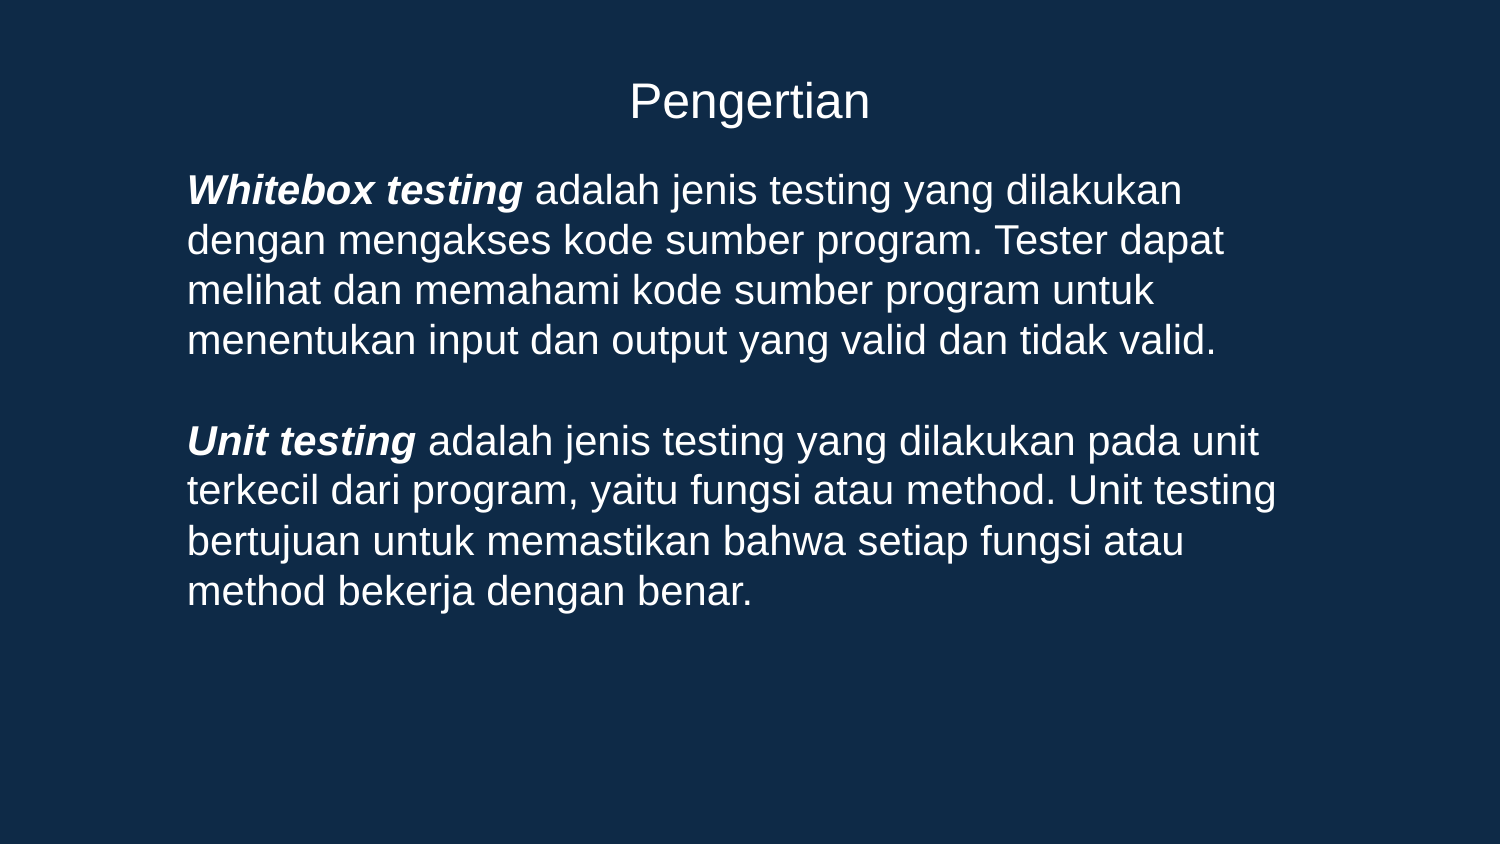

# Pengertian
Whitebox testing adalah jenis testing yang dilakukan dengan mengakses kode sumber program. Tester dapat melihat dan memahami kode sumber program untuk menentukan input dan output yang valid dan tidak valid.

Unit testing adalah jenis testing yang dilakukan pada unit terkecil dari program, yaitu fungsi atau method. Unit testing bertujuan untuk memastikan bahwa setiap fungsi atau method bekerja dengan benar.